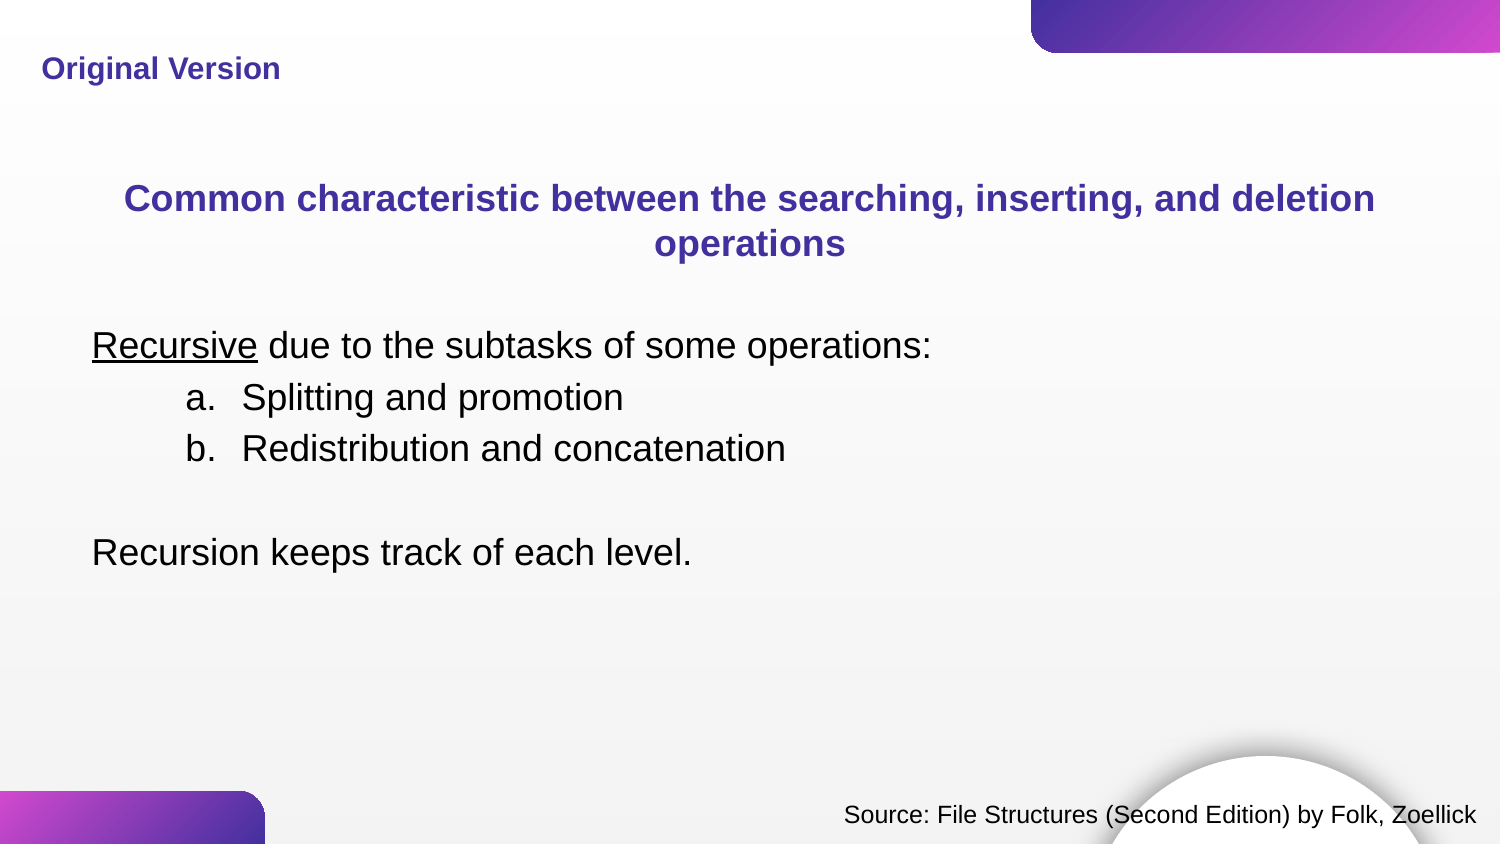

Original Version
Common characteristic between the searching, inserting, and deletion operations

Recursive due to the subtasks of some operations:
Splitting and promotion
Redistribution and concatenation

Recursion keeps track of each level.
Source: File Structures (Second Edition) by Folk, Zoellick